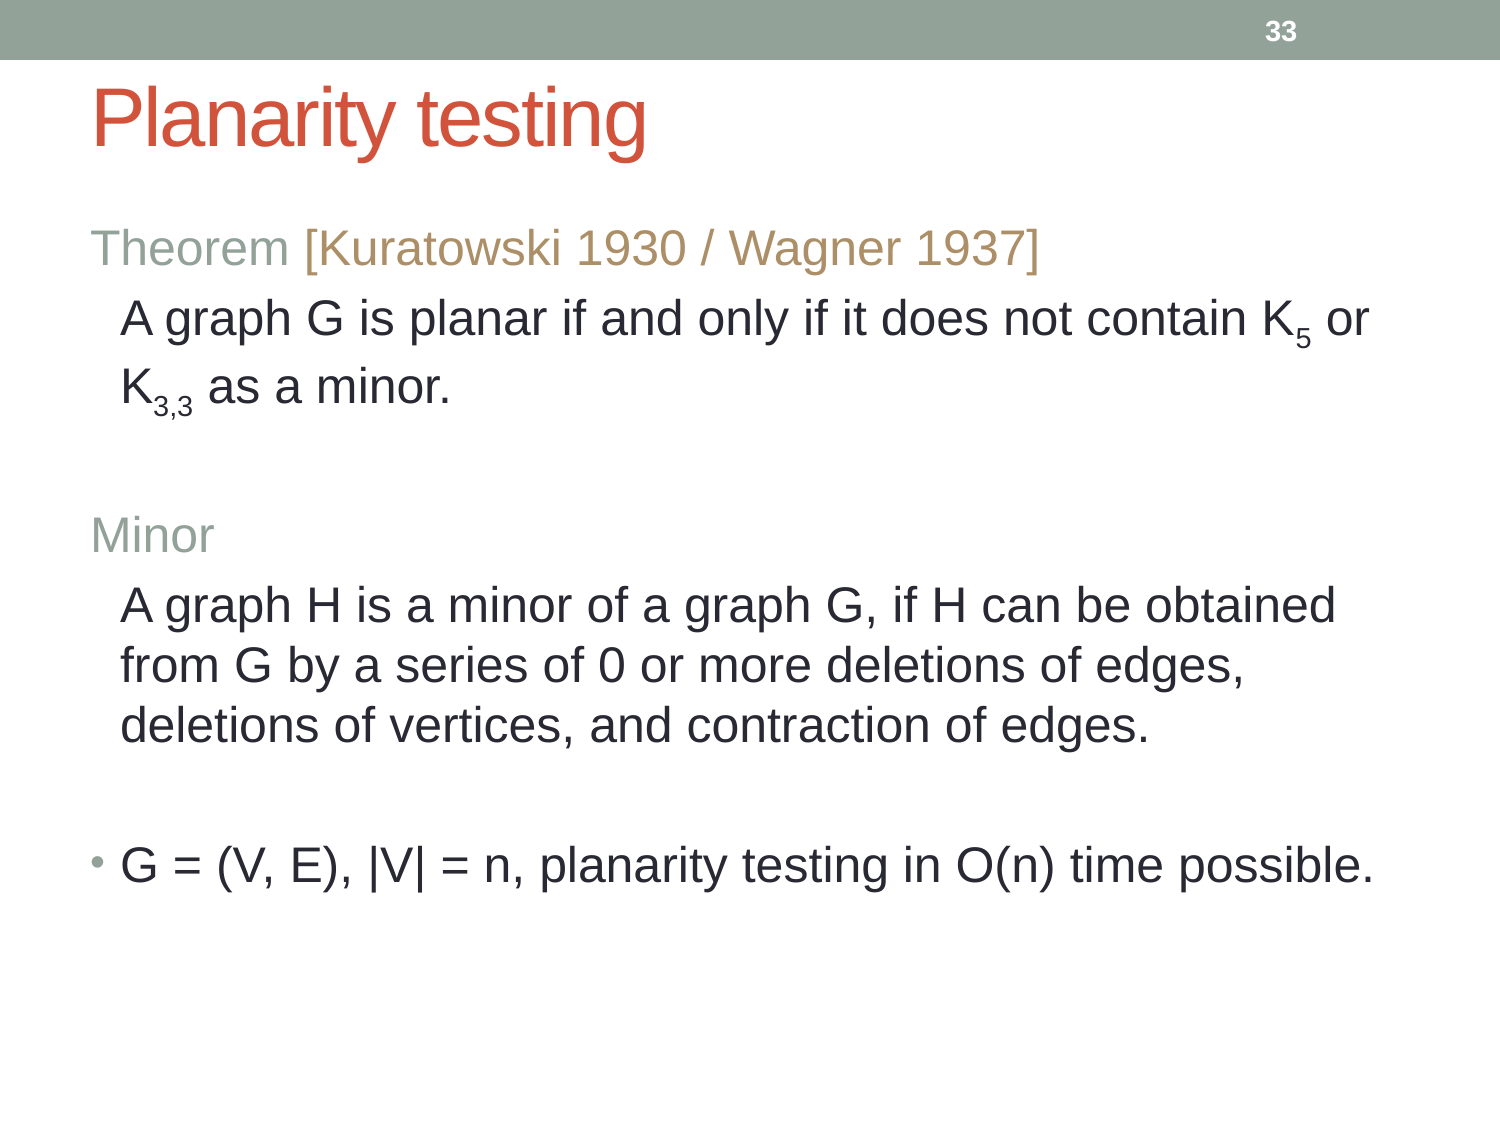

33
# Planarity testing
Theorem [Kuratowski 1930 / Wagner 1937]
	A graph G is planar if and only if it does not contain K5 or K3,3 as a minor.

Minor
	A graph H is a minor of a graph G, if H can be obtained from G by a series of 0 or more deletions of edges, deletions of vertices, and contraction of edges.

G = (V, E), |V| = n, planarity testing in O(n) time possible.